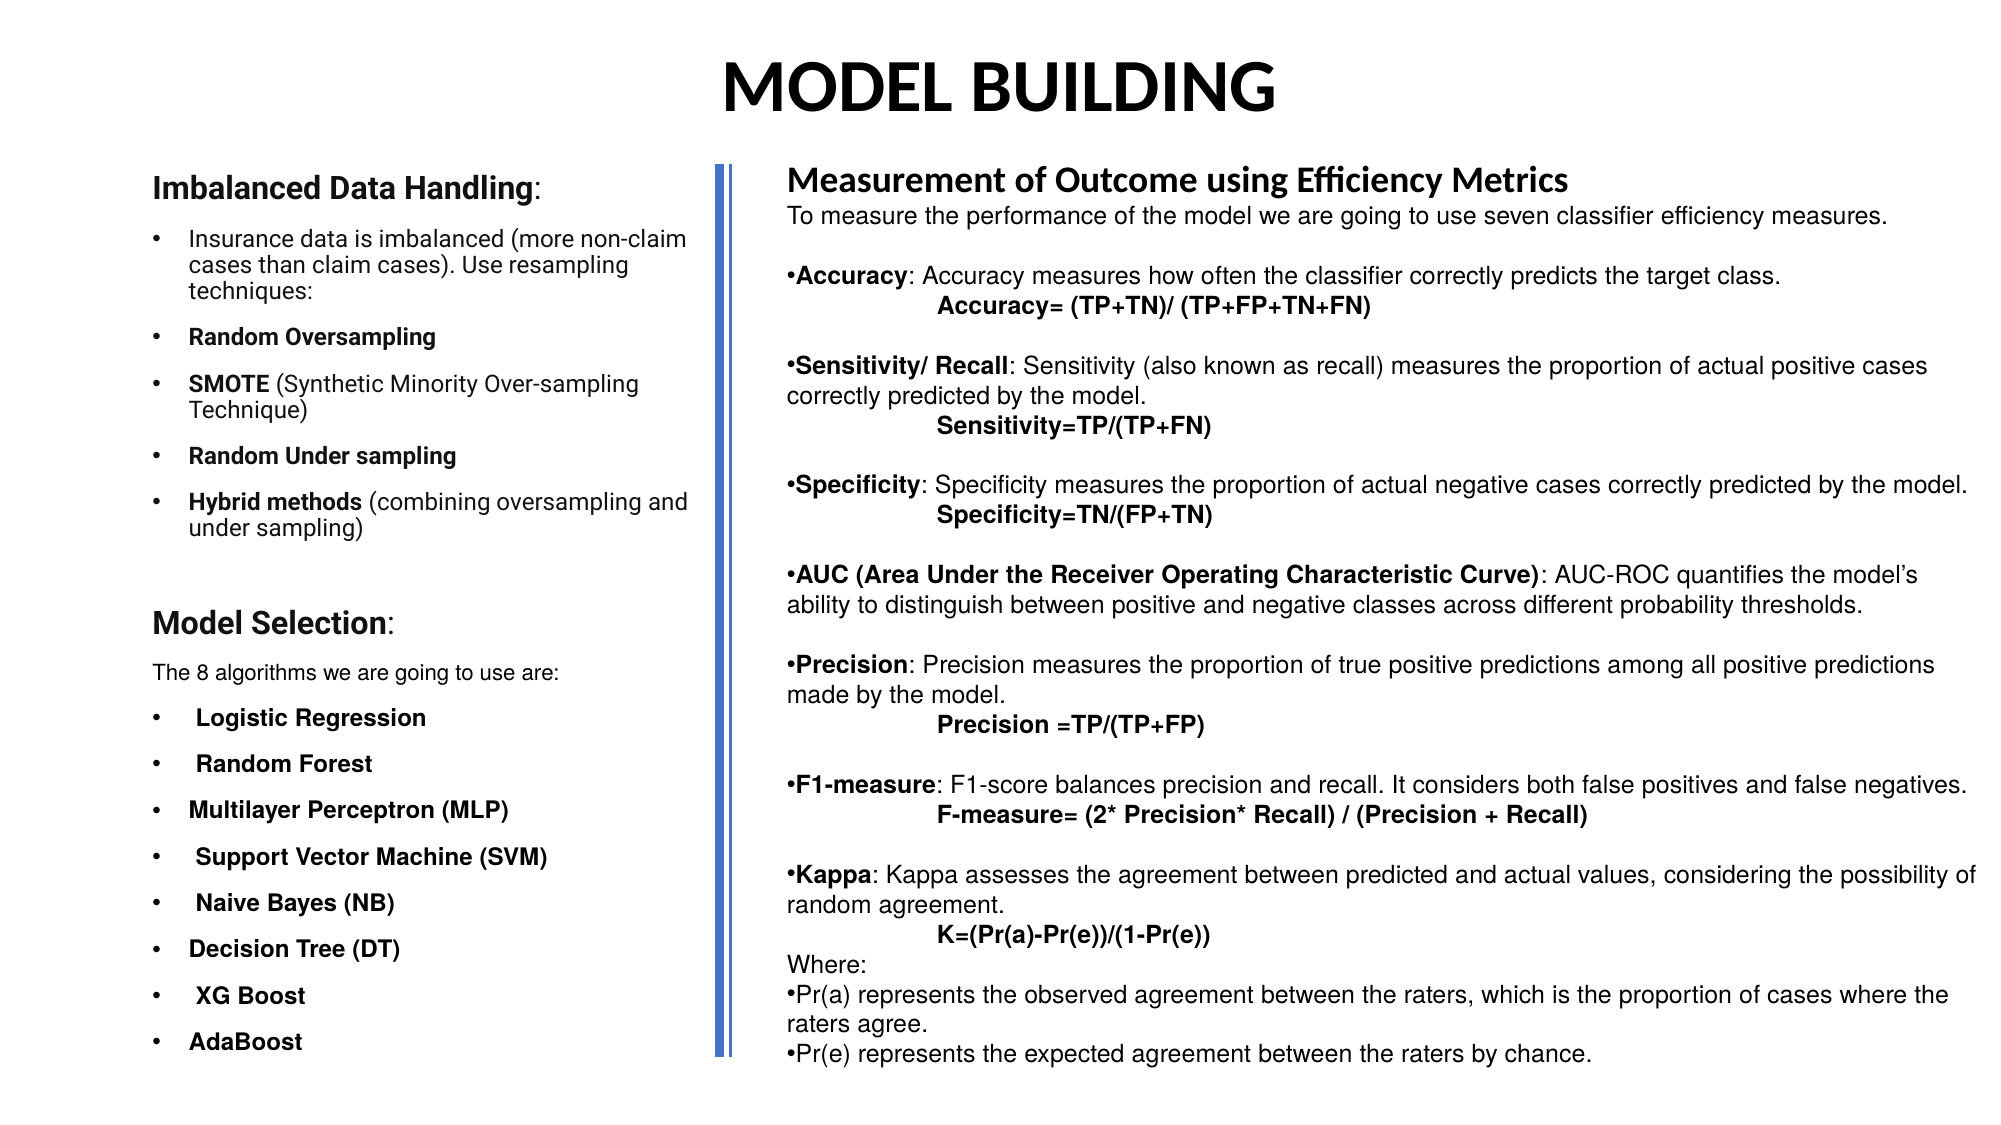

# MODEL BUILDING
Measurement of Outcome using Efficiency Metrics
To measure the performance of the model we are going to use seven classifier efficiency measures.

Accuracy: Accuracy measures how often the classifier correctly predicts the target class.
	Accuracy= (TP+TN)/ (TP+FP+TN+FN)

Sensitivity/ Recall: Sensitivity (also known as recall) measures the proportion of actual positive cases correctly predicted by the model.
	Sensitivity=TP/(TP+FN)

Specificity: Specificity measures the proportion of actual negative cases correctly predicted by the model.
	Specificity=TN/(FP+TN)

AUC (Area Under the Receiver Operating Characteristic Curve): AUC-ROC quantifies the model’s ability to distinguish between positive and negative classes across different probability thresholds.

Precision: Precision measures the proportion of true positive predictions among all positive predictions made by the model.
	Precision =TP/(TP+FP)

F1-measure: F1-score balances precision and recall. It considers both false positives and false negatives.
	F-measure= (2* Precision* Recall) / (Precision + Recall)

Kappa: Kappa assesses the agreement between predicted and actual values, considering the possibility of random agreement.
	K=(Pr(a)-Pr(e))/(1-Pr(e))
Where:
Pr(a) represents the observed agreement between the raters, which is the proportion of cases where the raters agree.
Pr(e) represents the expected agreement between the raters by chance.

Imbalanced Data Handling:
Insurance data is imbalanced (more non-claim cases than claim cases). Use resampling techniques:
Random Oversampling
SMOTE (Synthetic Minority Over-sampling Technique)
Random Under sampling
Hybrid methods (combining oversampling and under sampling)

Model Selection:
The 8 algorithms we are going to use are:
 Logistic Regression
 Random Forest
Multilayer Perceptron (MLP)
 Support Vector Machine (SVM)
 Naive Bayes (NB)
Decision Tree (DT)
 XG Boost
AdaBoost